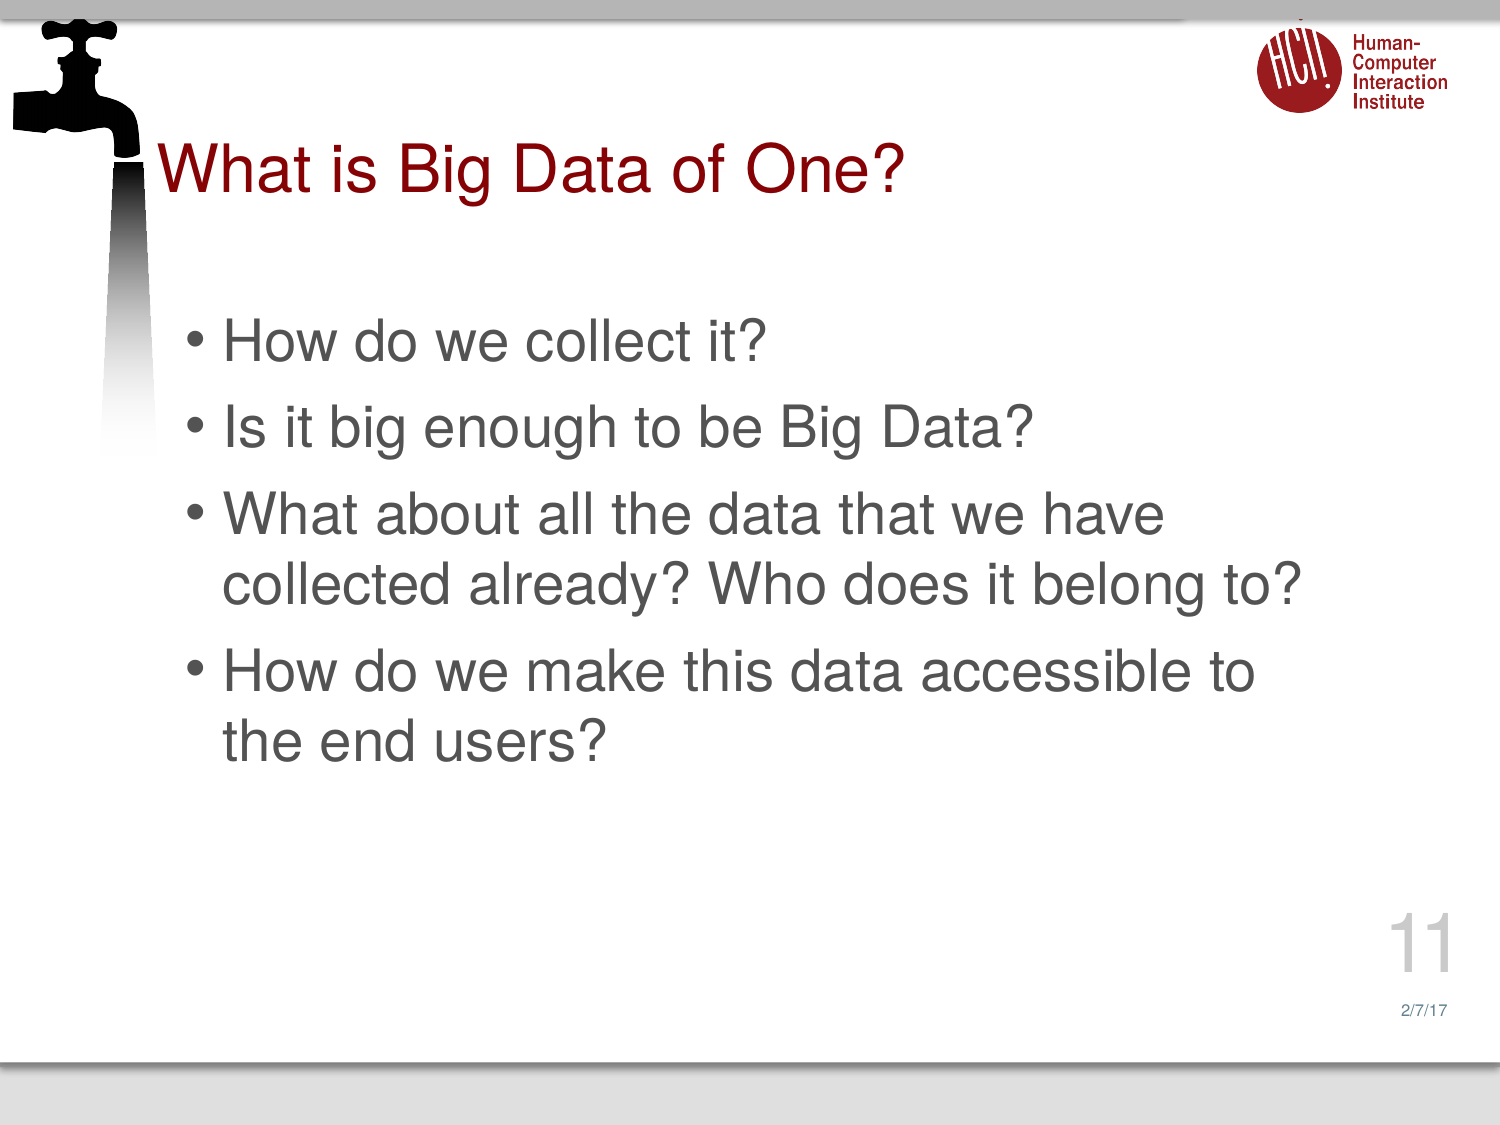

# What is Big Data of One?
How do we collect it?
Is it big enough to be Big Data?
What about all the data that we have collected already? Who does it belong to?
How do we make this data accessible to the end users?
11
2/7/17